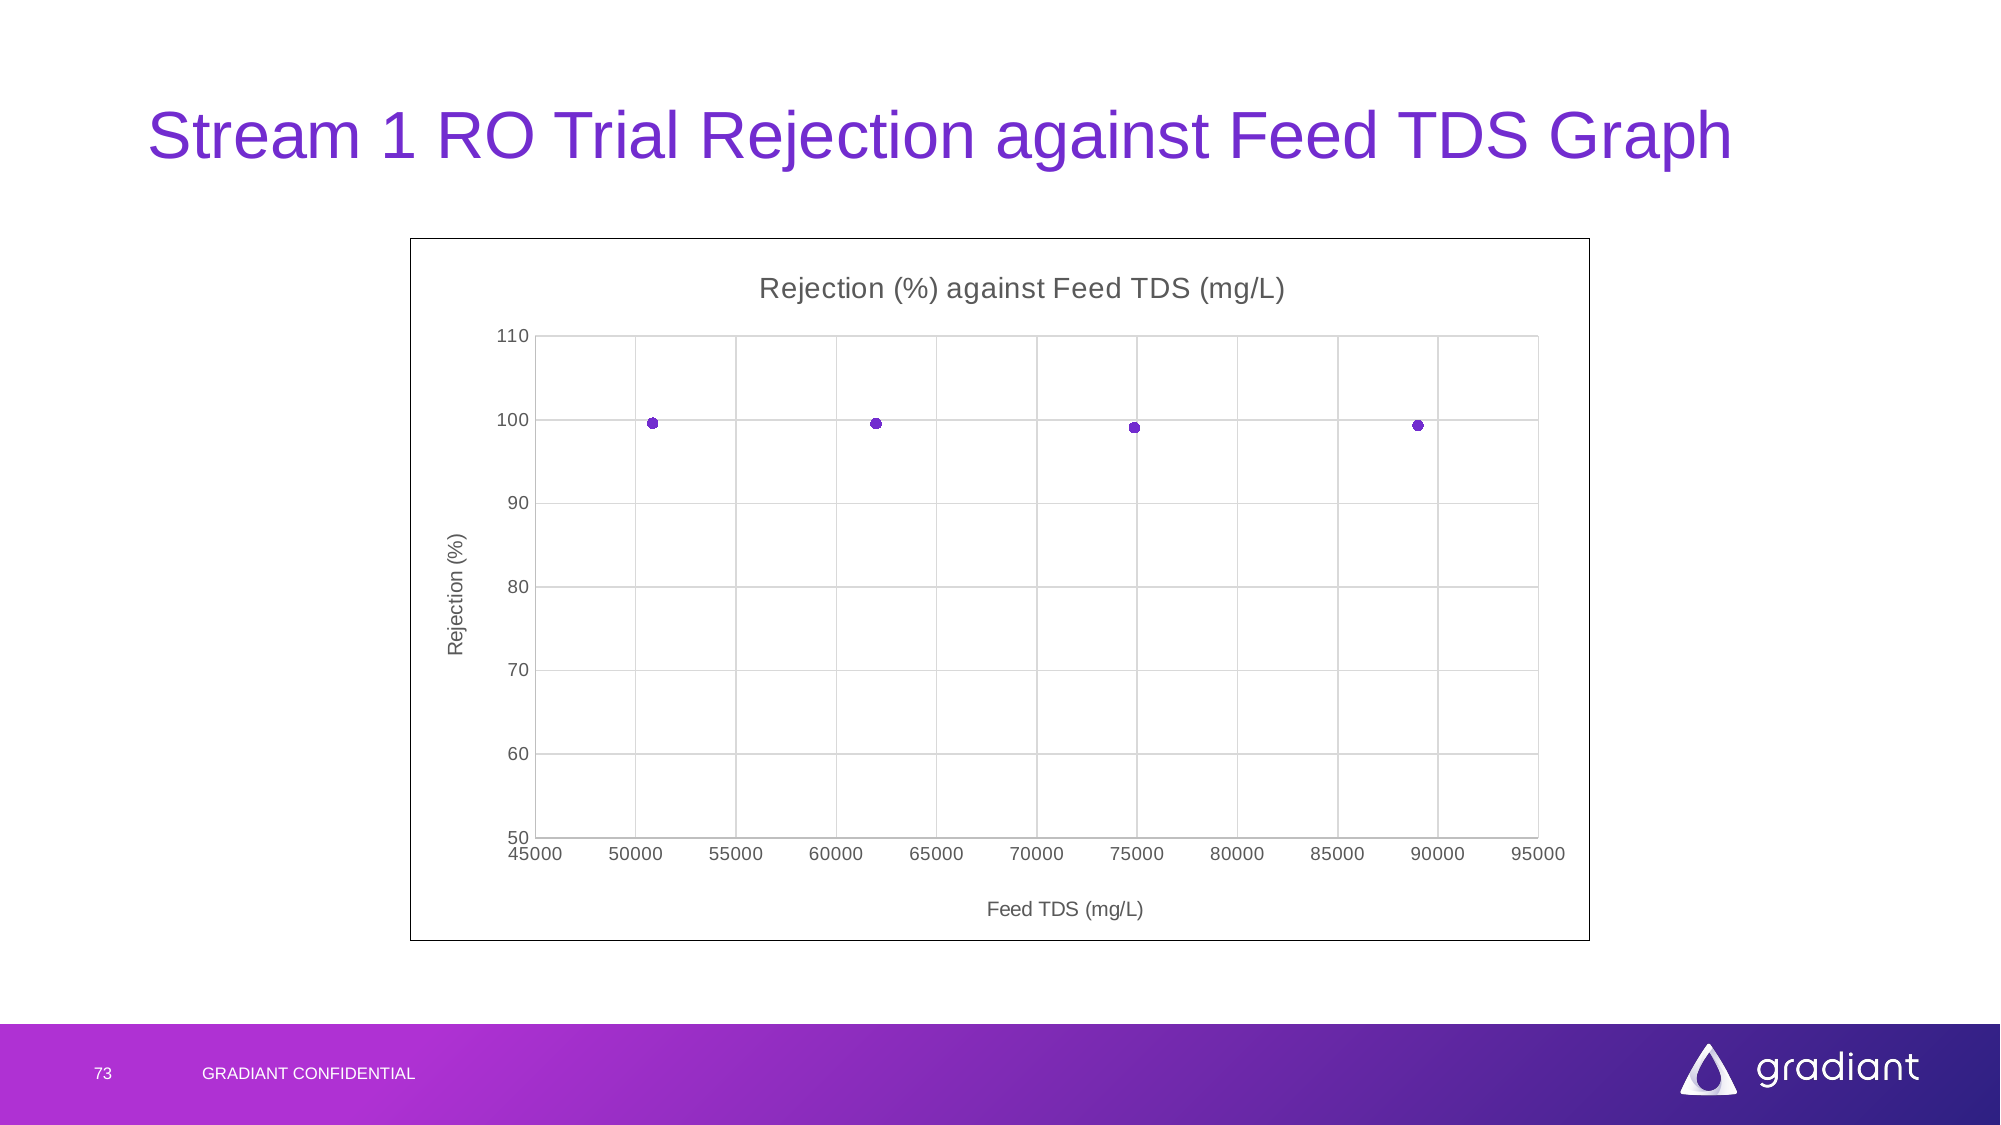

# Stream 1 RO Trial Rejection against Feed TDS Graph

### Chart:

| Category |  |
|---|---|
73
GRADIANT CONFIDENTIAL